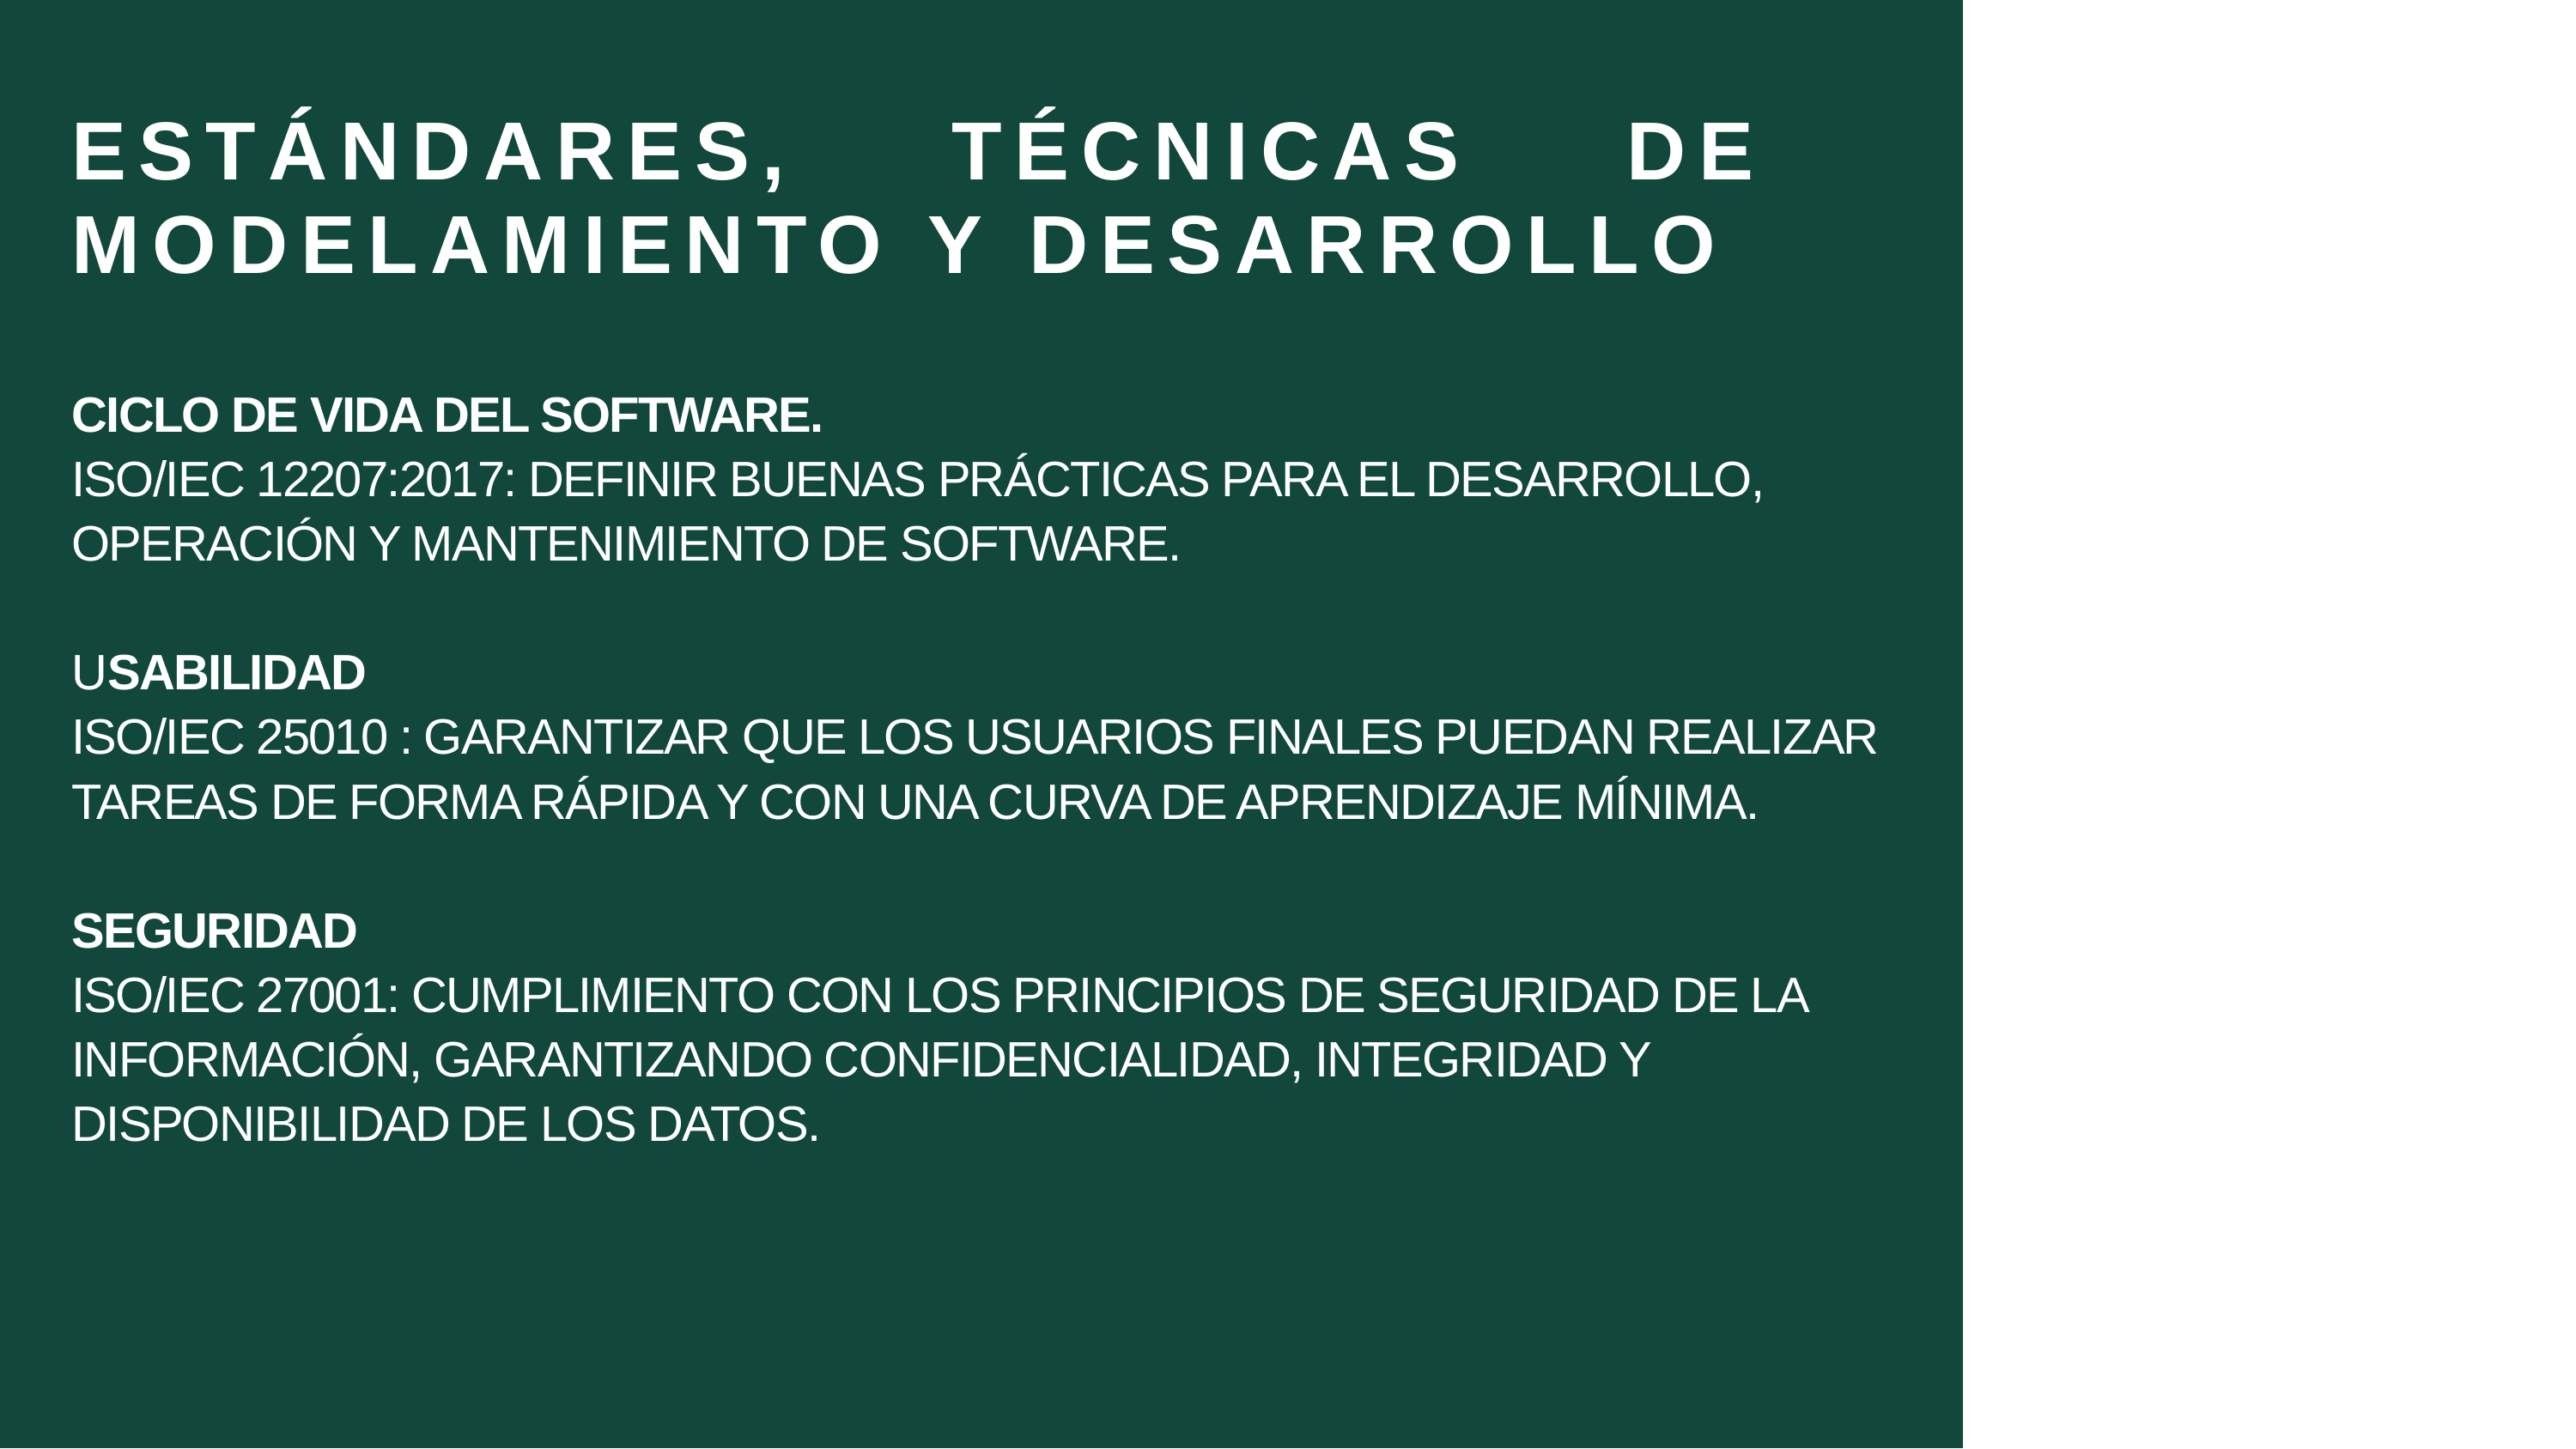

ESTÁNDARES, TÉCNICAS DE MODELAMIENTO Y DESARROLLO
CICLO DE VIDA DEL SOFTWARE.
ISO/IEC 12207:2017: DEFINIR BUENAS PRÁCTICAS PARA EL DESARROLLO, OPERACIÓN Y MANTENIMIENTO DE SOFTWARE.

USABILIDAD
ISO/IEC 25010 : GARANTIZAR QUE LOS USUARIOS FINALES PUEDAN REALIZAR TAREAS DE FORMA RÁPIDA Y CON UNA CURVA DE APRENDIZAJE MÍNIMA.

SEGURIDAD
ISO/IEC 27001: CUMPLIMIENTO CON LOS PRINCIPIOS DE SEGURIDAD DE LA INFORMACIÓN, GARANTIZANDO CONFIDENCIALIDAD, INTEGRIDAD Y DISPONIBILIDAD DE LOS DATOS.